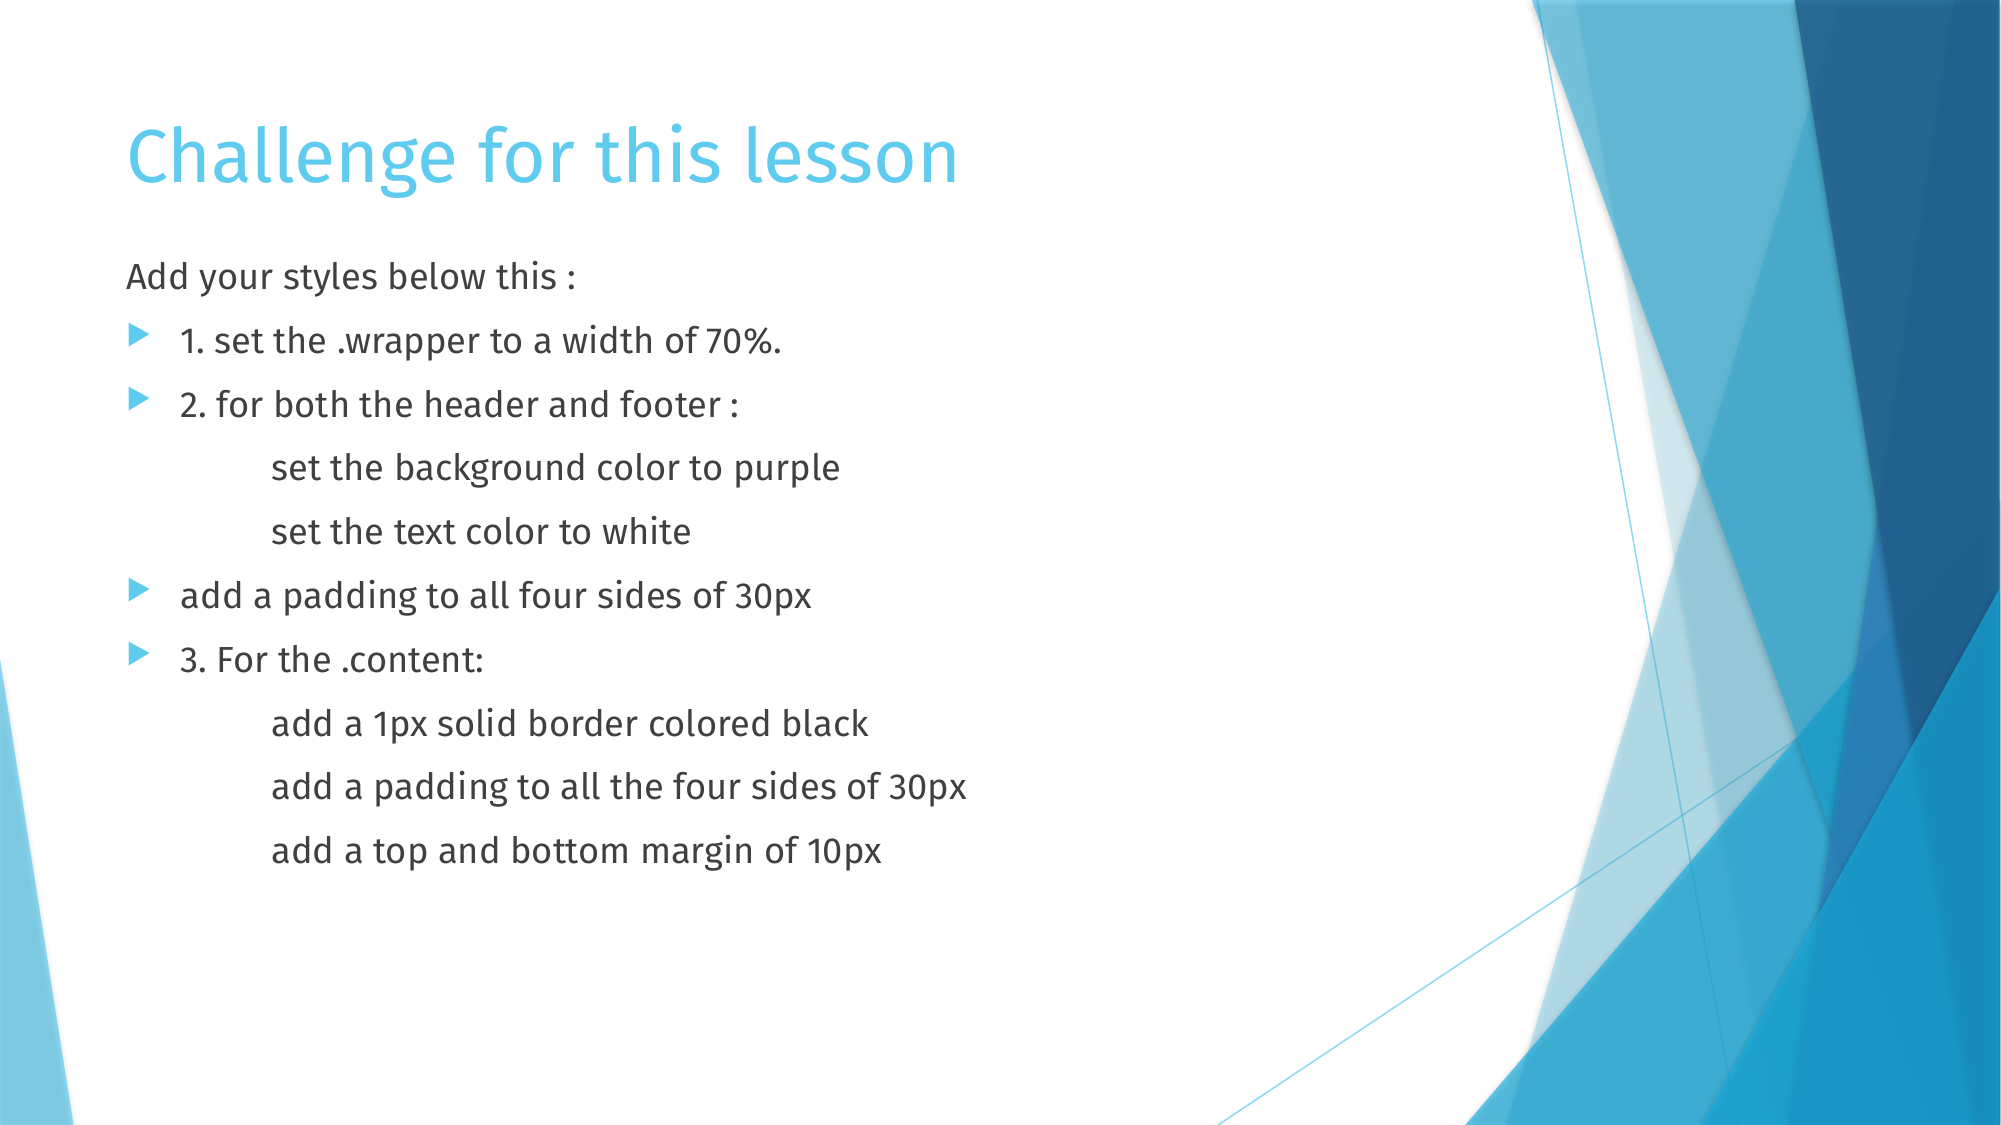

# Challenge for this lesson
Add your styles below this :
1. set the .wrapper to a width of 70%.
2. for both the header and footer :
	set the background color to purple
	set the text color to white
	add a padding to all four sides of 30px
3. For the .content:
	add a 1px solid border colored black
	add a padding to all the four sides of 30px
	add a top and bottom margin of 10px